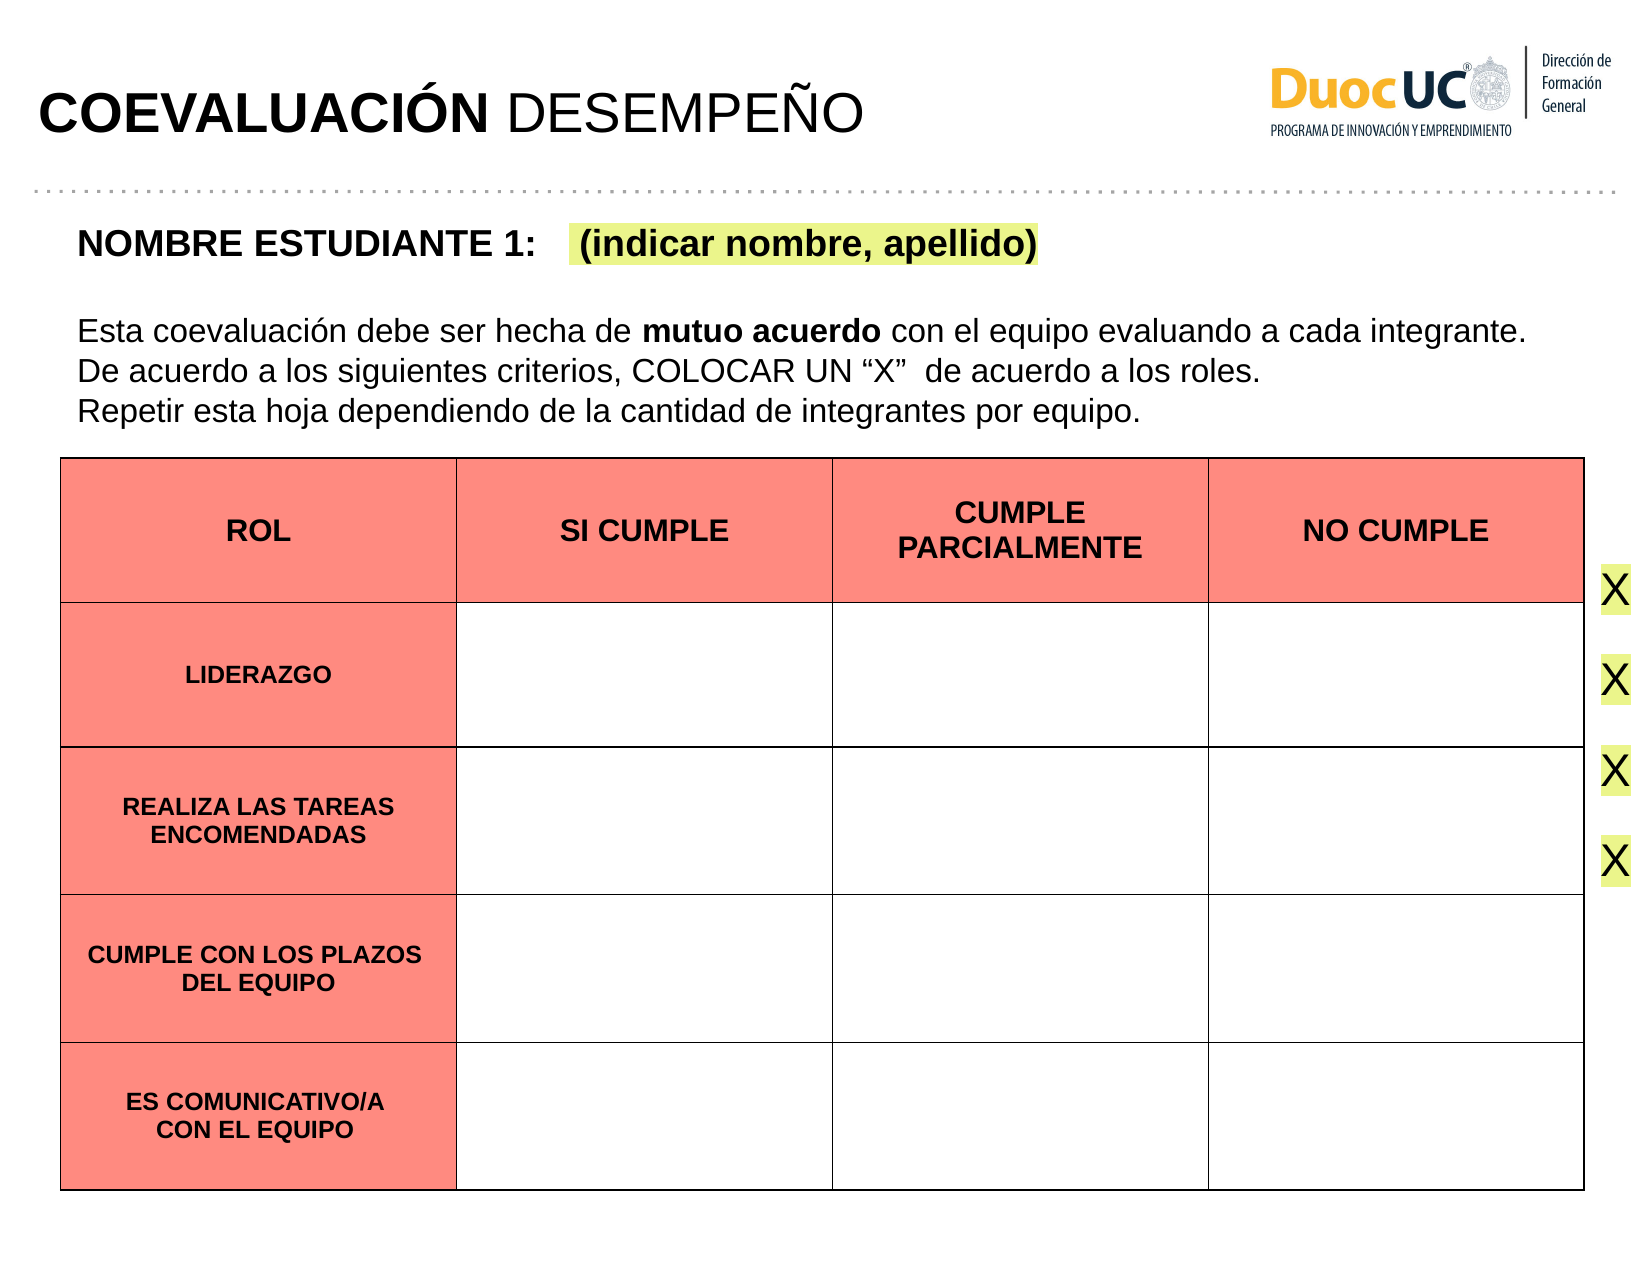

COEVALUACIÓN DESEMPEÑO
NOMBRE ESTUDIANTE 1:    (indicar nombre, apellido)

Esta coevaluación debe ser hecha de mutuo acuerdo con el equipo evaluando a cada integrante.
De acuerdo a los siguientes criterios, COLOCAR UN “X”  de acuerdo a los roles.
Repetir esta hoja dependiendo de la cantidad de integrantes por equipo.

| ROL | SI CUMPLE | CUMPLE PARCIALMENTE | NO CUMPLE |
| --- | --- | --- | --- |
| LIDERAZGO |  |  |  |
| REALIZA LAS TAREAS ENCOMENDADAS |  |  |  |
| CUMPLE CON LOS PLAZOS DEL EQUIPO |  |  |  |
| ES COMUNICATIVO/A CON EL EQUIPO |  |  |  |
X
X
X
X